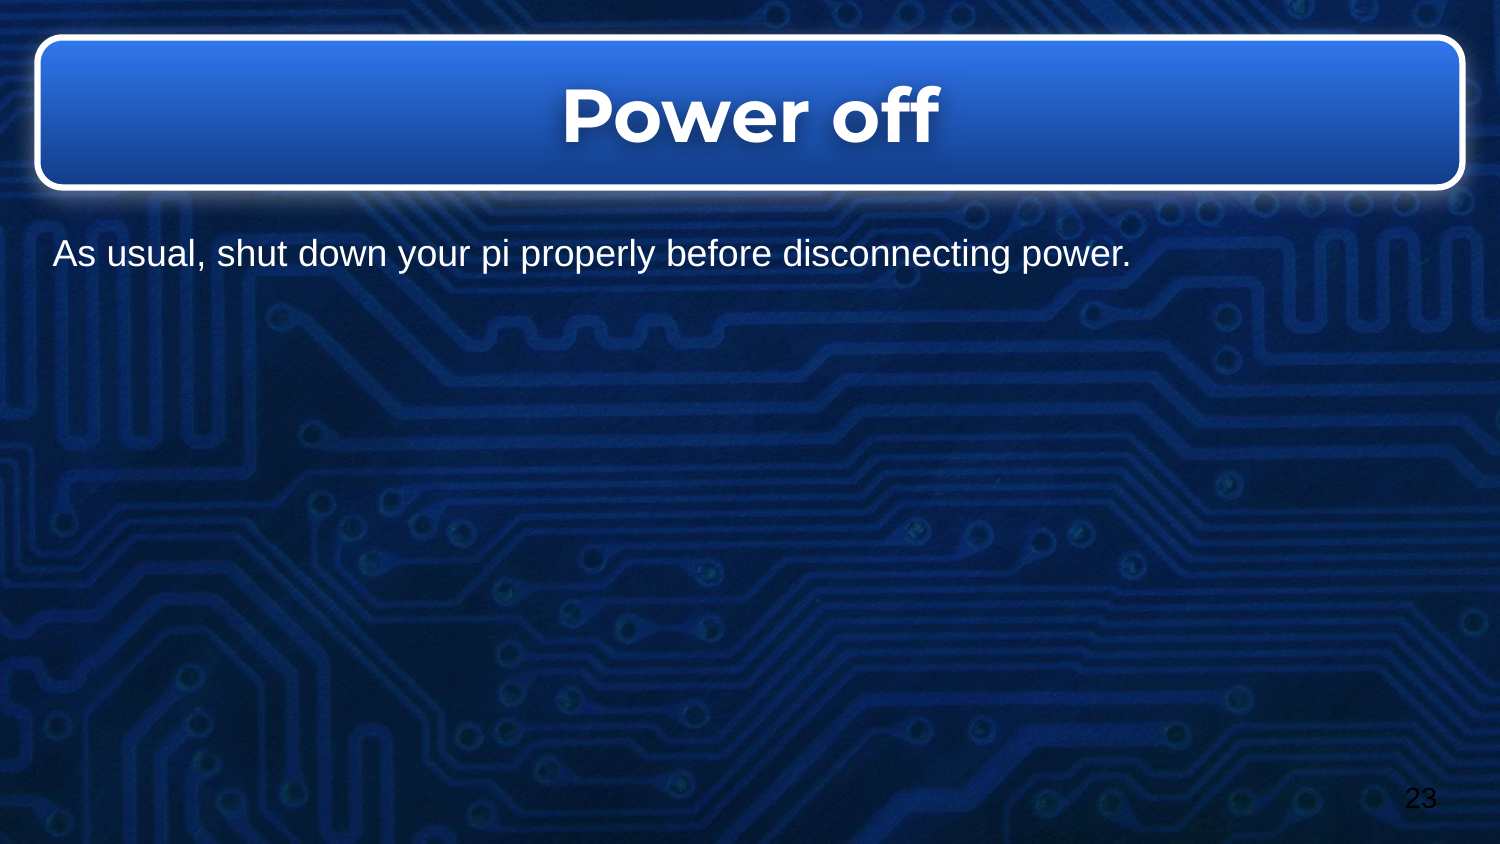

# Power off
As usual, shut down your pi properly before disconnecting power.
23